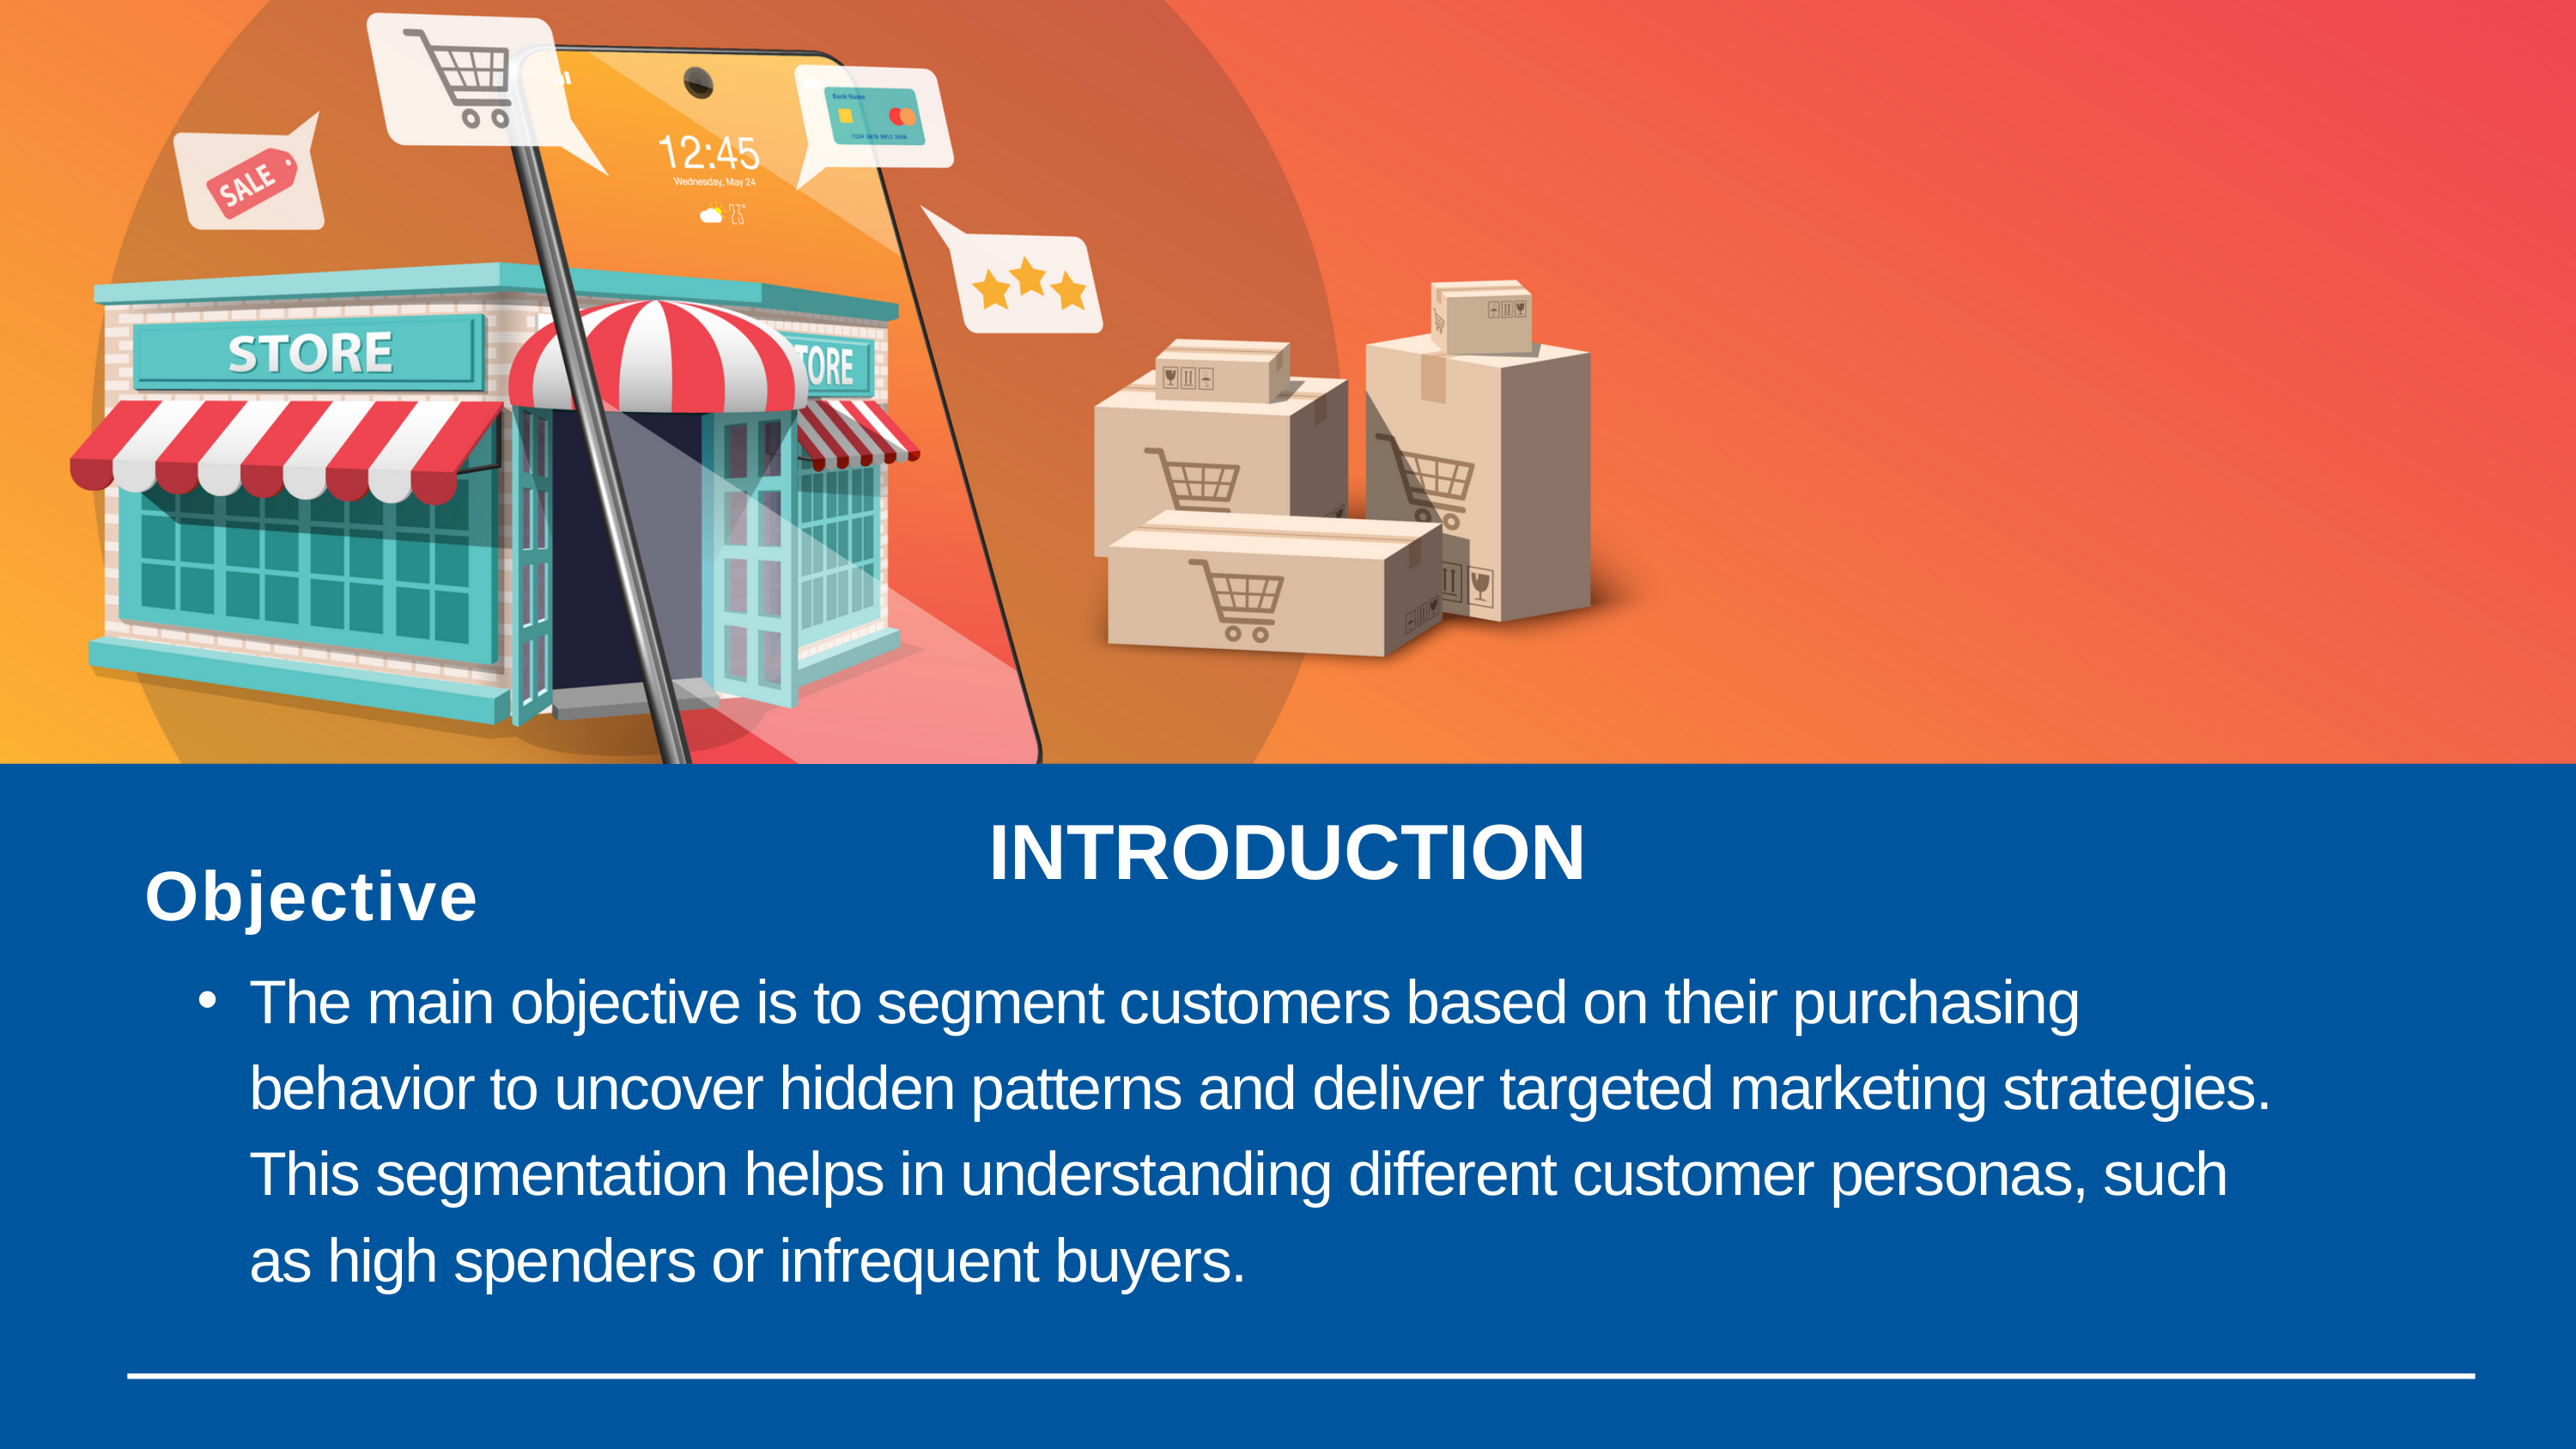

INTRODUCTION
Objective
The main objective is to segment customers based on their purchasing behavior to uncover hidden patterns and deliver targeted marketing strategies. This segmentation helps in understanding different customer personas, such as high spenders or infrequent buyers.